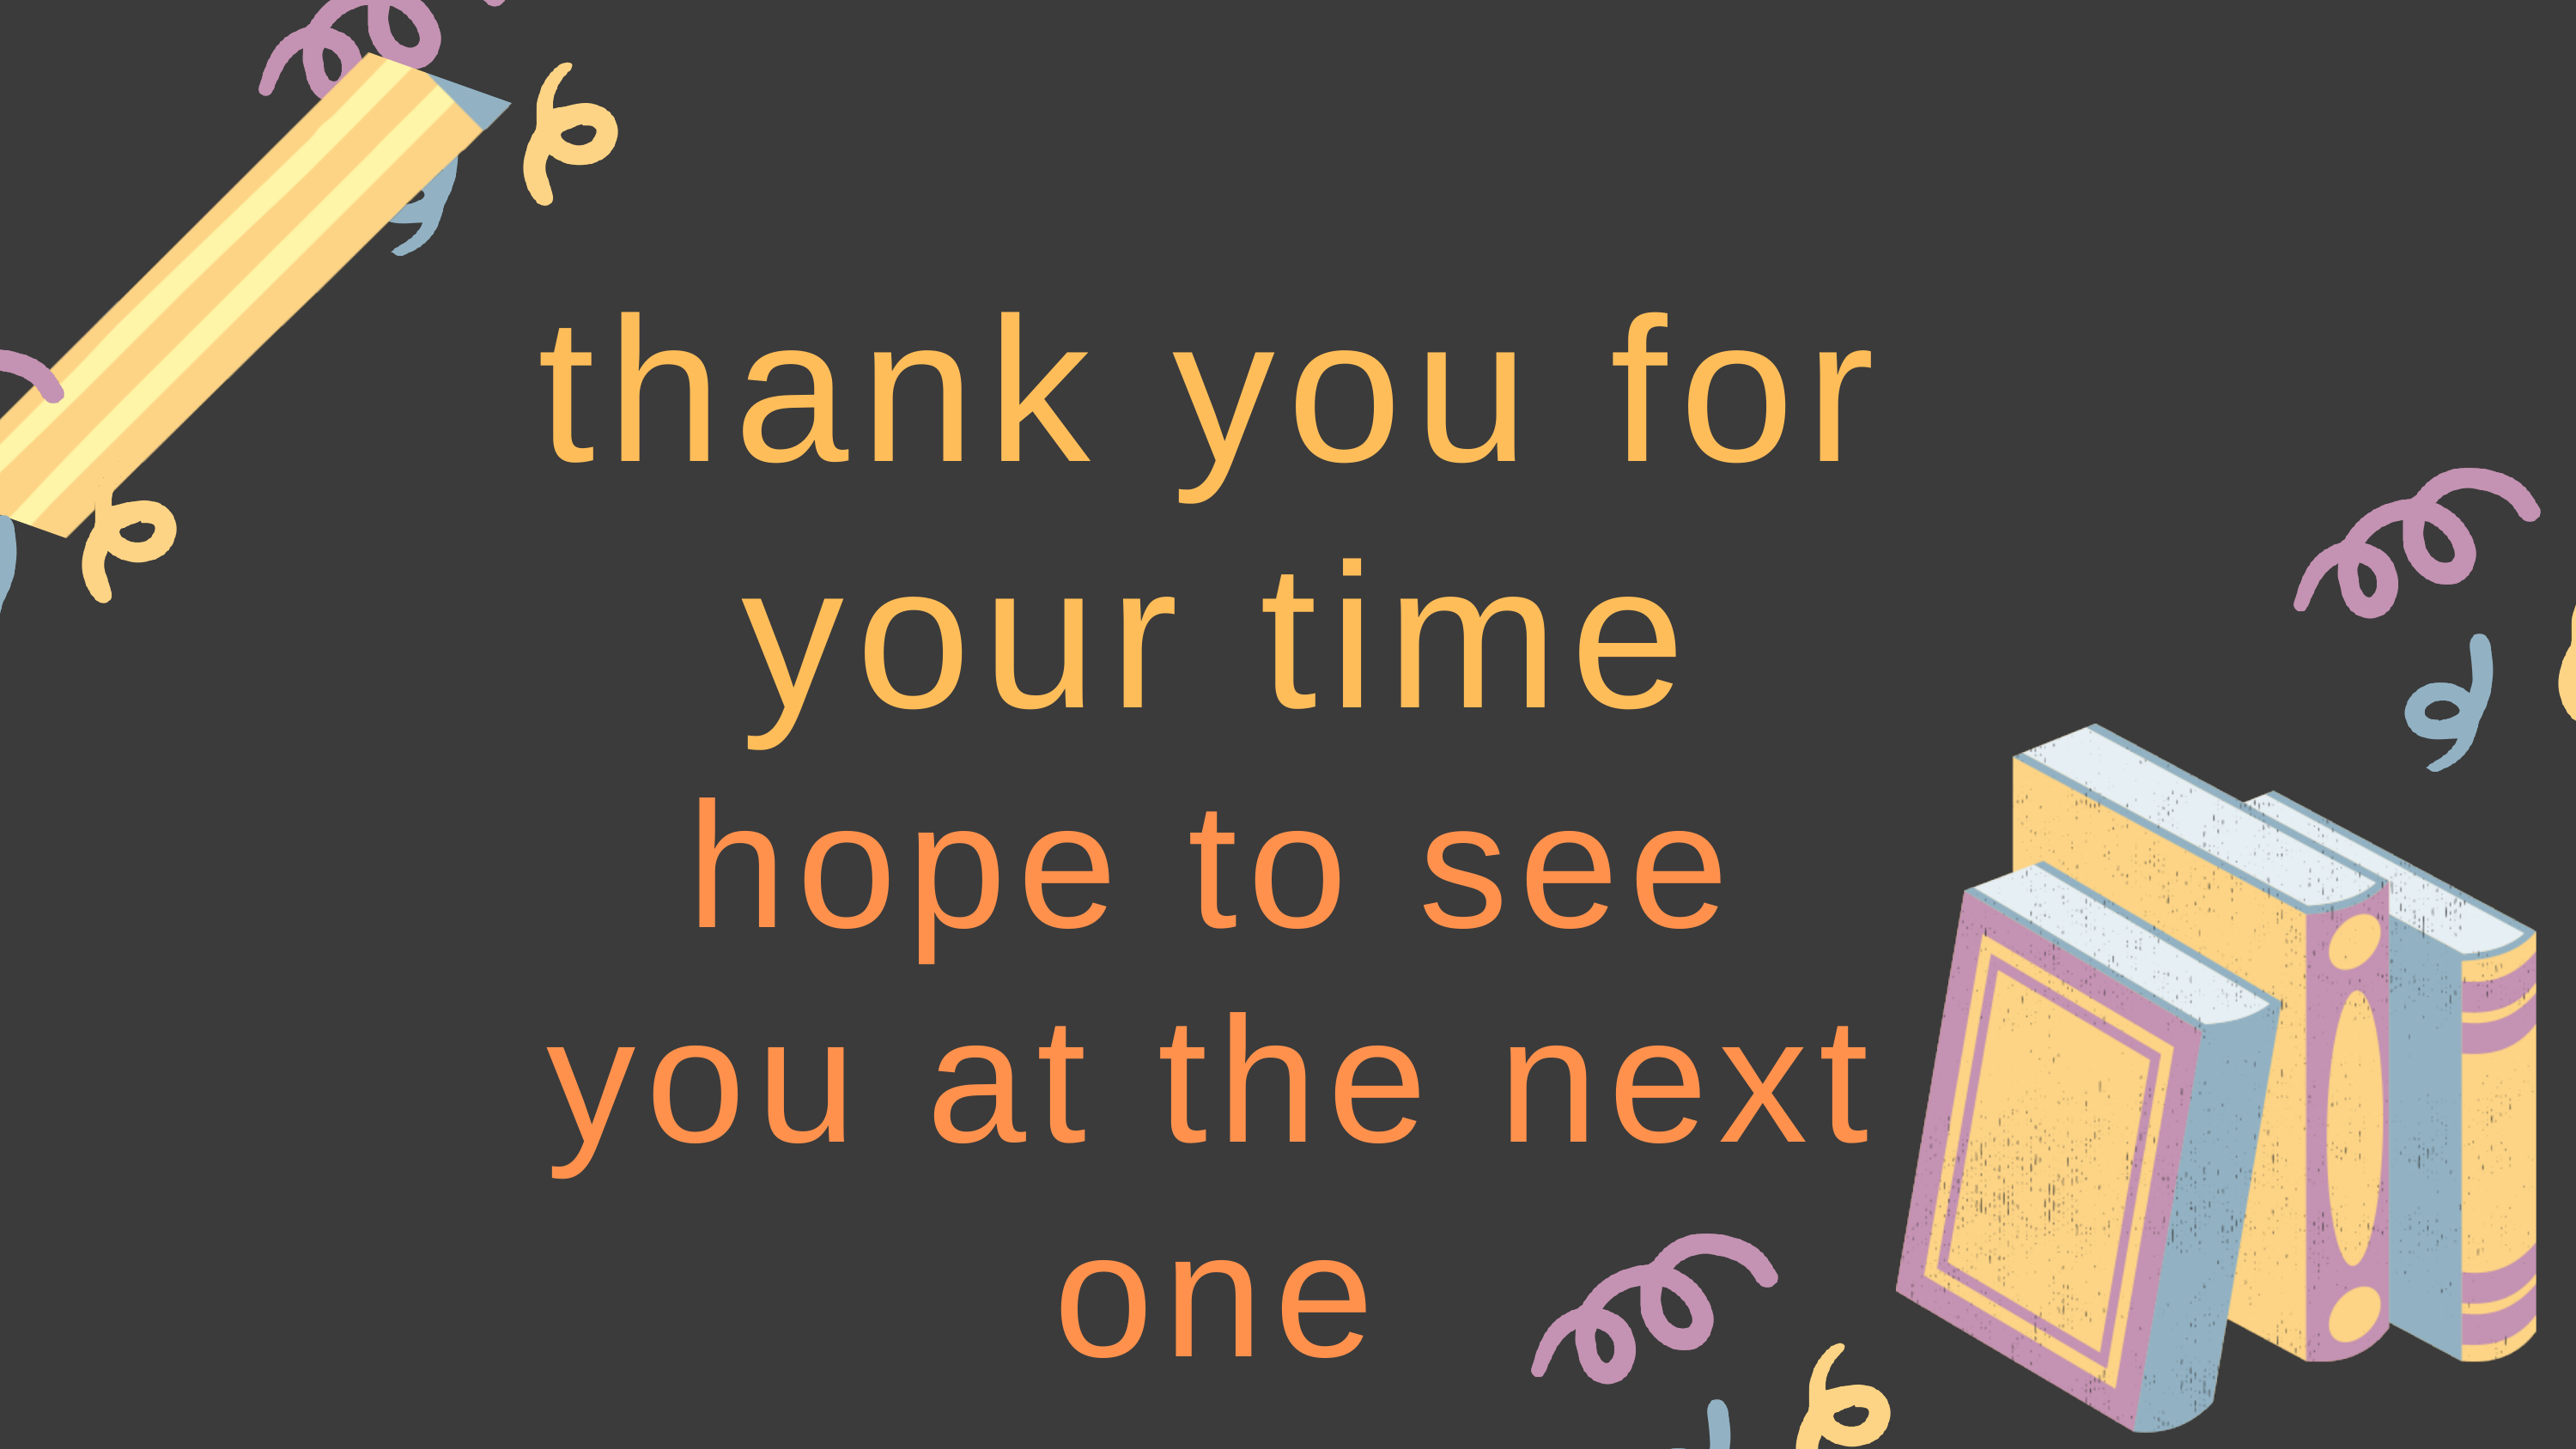

thank you for your time
hope to see you at the next one